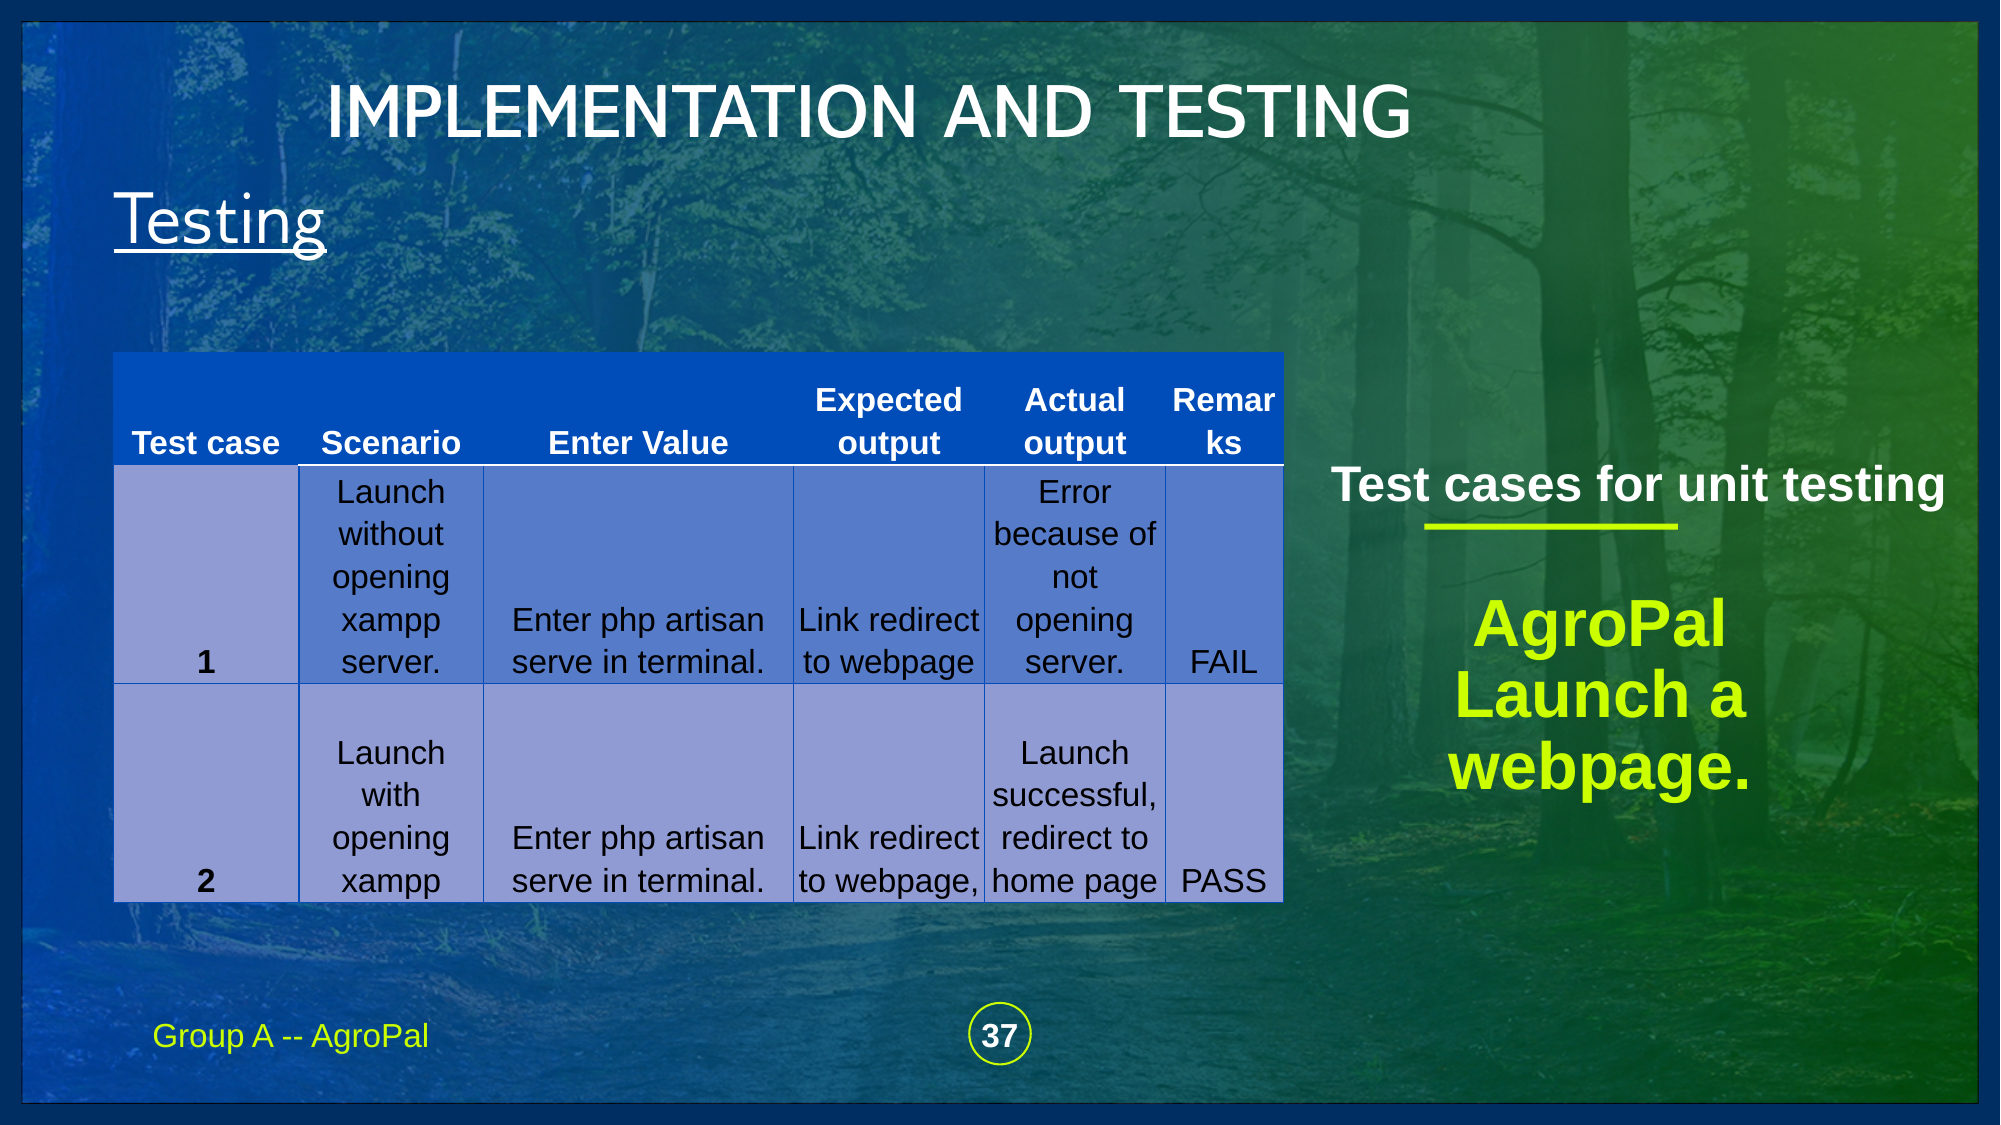

implementation and testinG
Testing
| Test case | Scenario | Enter Value | Expected output | Actual output | Remarks |
| --- | --- | --- | --- | --- | --- |
| 1 | Launch without opening xampp server. | Enter php artisan serve in terminal. | Link redirect to webpage | Error because of not opening server. | FAIL |
| 2 | Launch with opening xampp | Enter php artisan serve in terminal. | Link redirect to webpage, | Launch successful, redirect to home page | PASS |
# Test cases for unit testing
AgroPal Launch a webpage.
Group A -- AgroPal
37